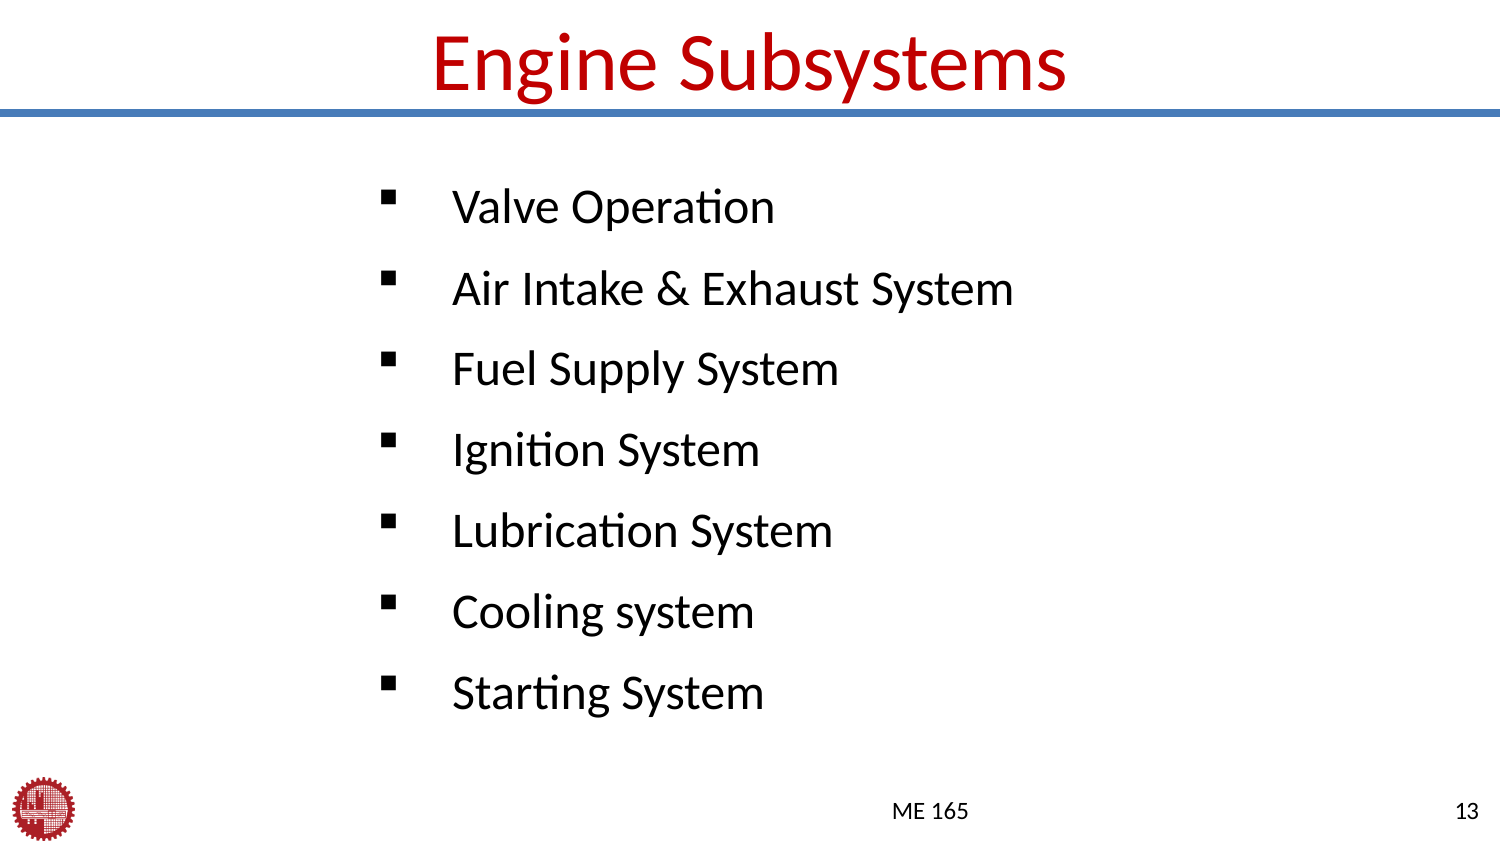

# Engine Subsystems
Valve Operation
Air Intake & Exhaust System
Fuel Supply System
Ignition System
Lubrication System
Cooling system
Starting System
ME 165
13